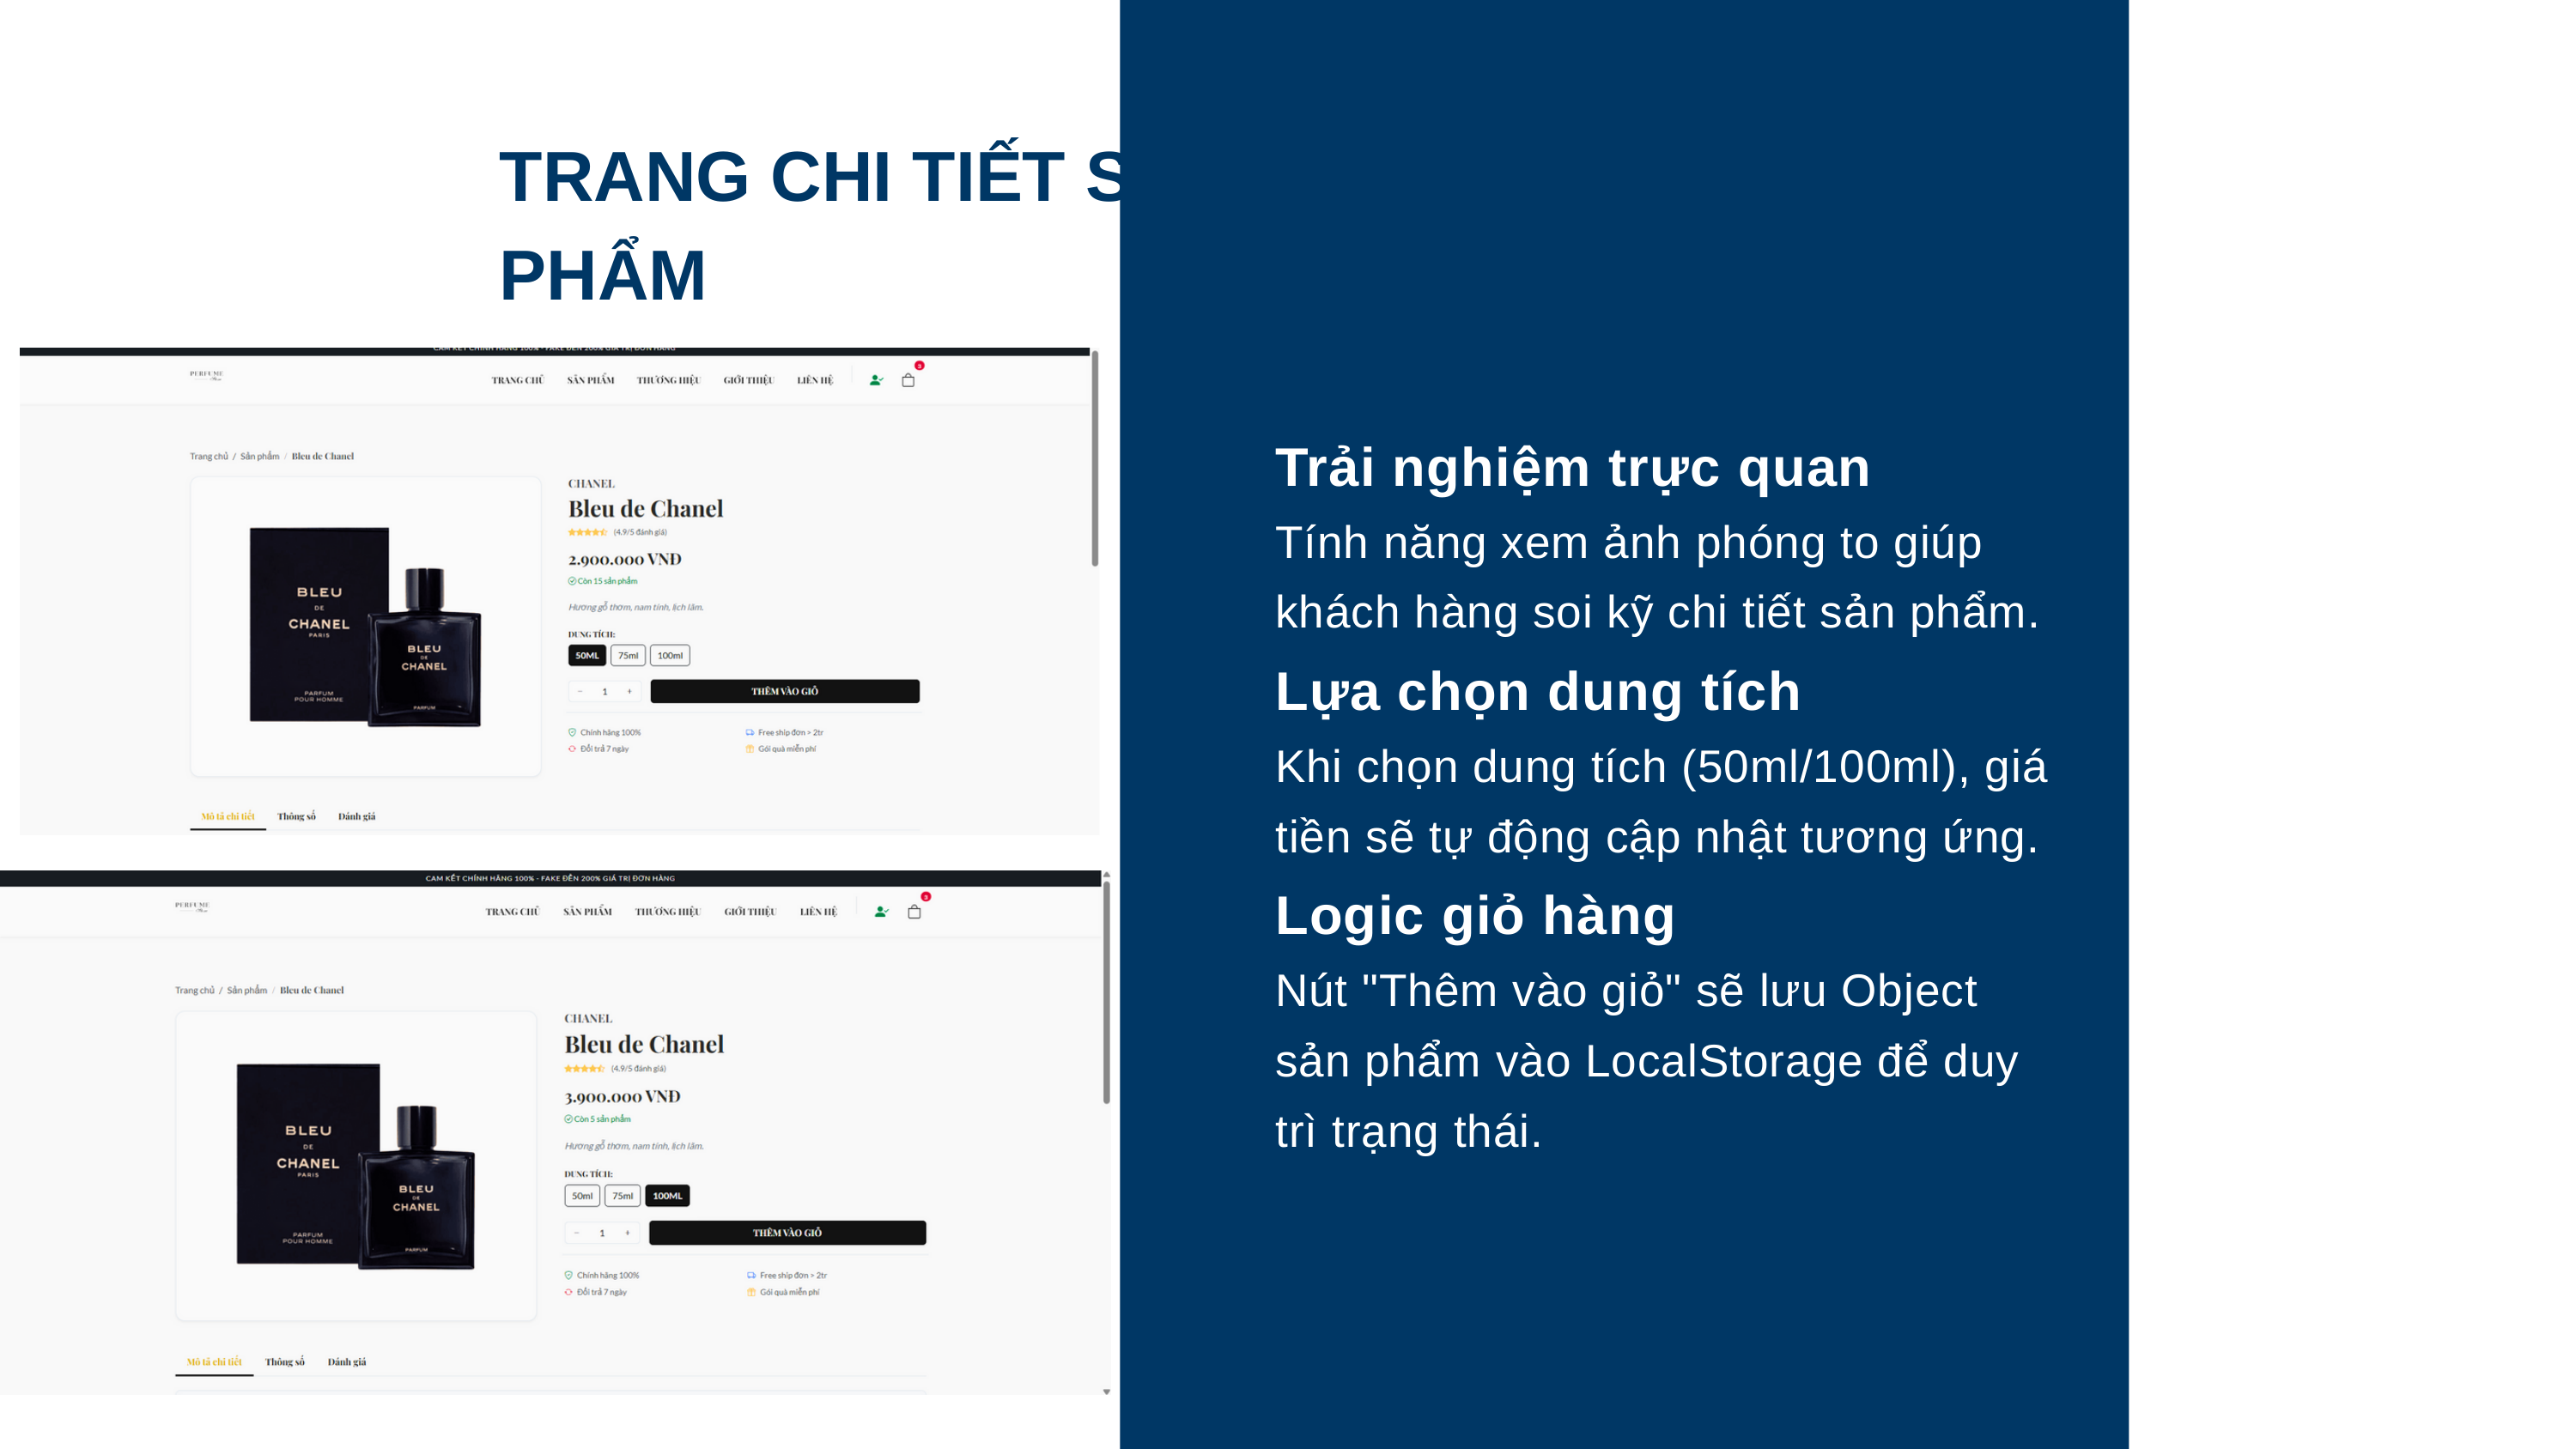

TRANG CHI TIẾT SẢN PHẨM

Trải nghiệm trực quan
Tính năng xem ảnh phóng to giúp khách hàng soi kỹ chi tiết sản phẩm.
Lựa chọn dung tích
Khi chọn dung tích (50ml/100ml), giá tiền sẽ tự động cập nhật tương ứng.
Logic giỏ hàng
Nút "Thêm vào giỏ" sẽ lưu Object sản phẩm vào LocalStorage để duy trì trạng thái.